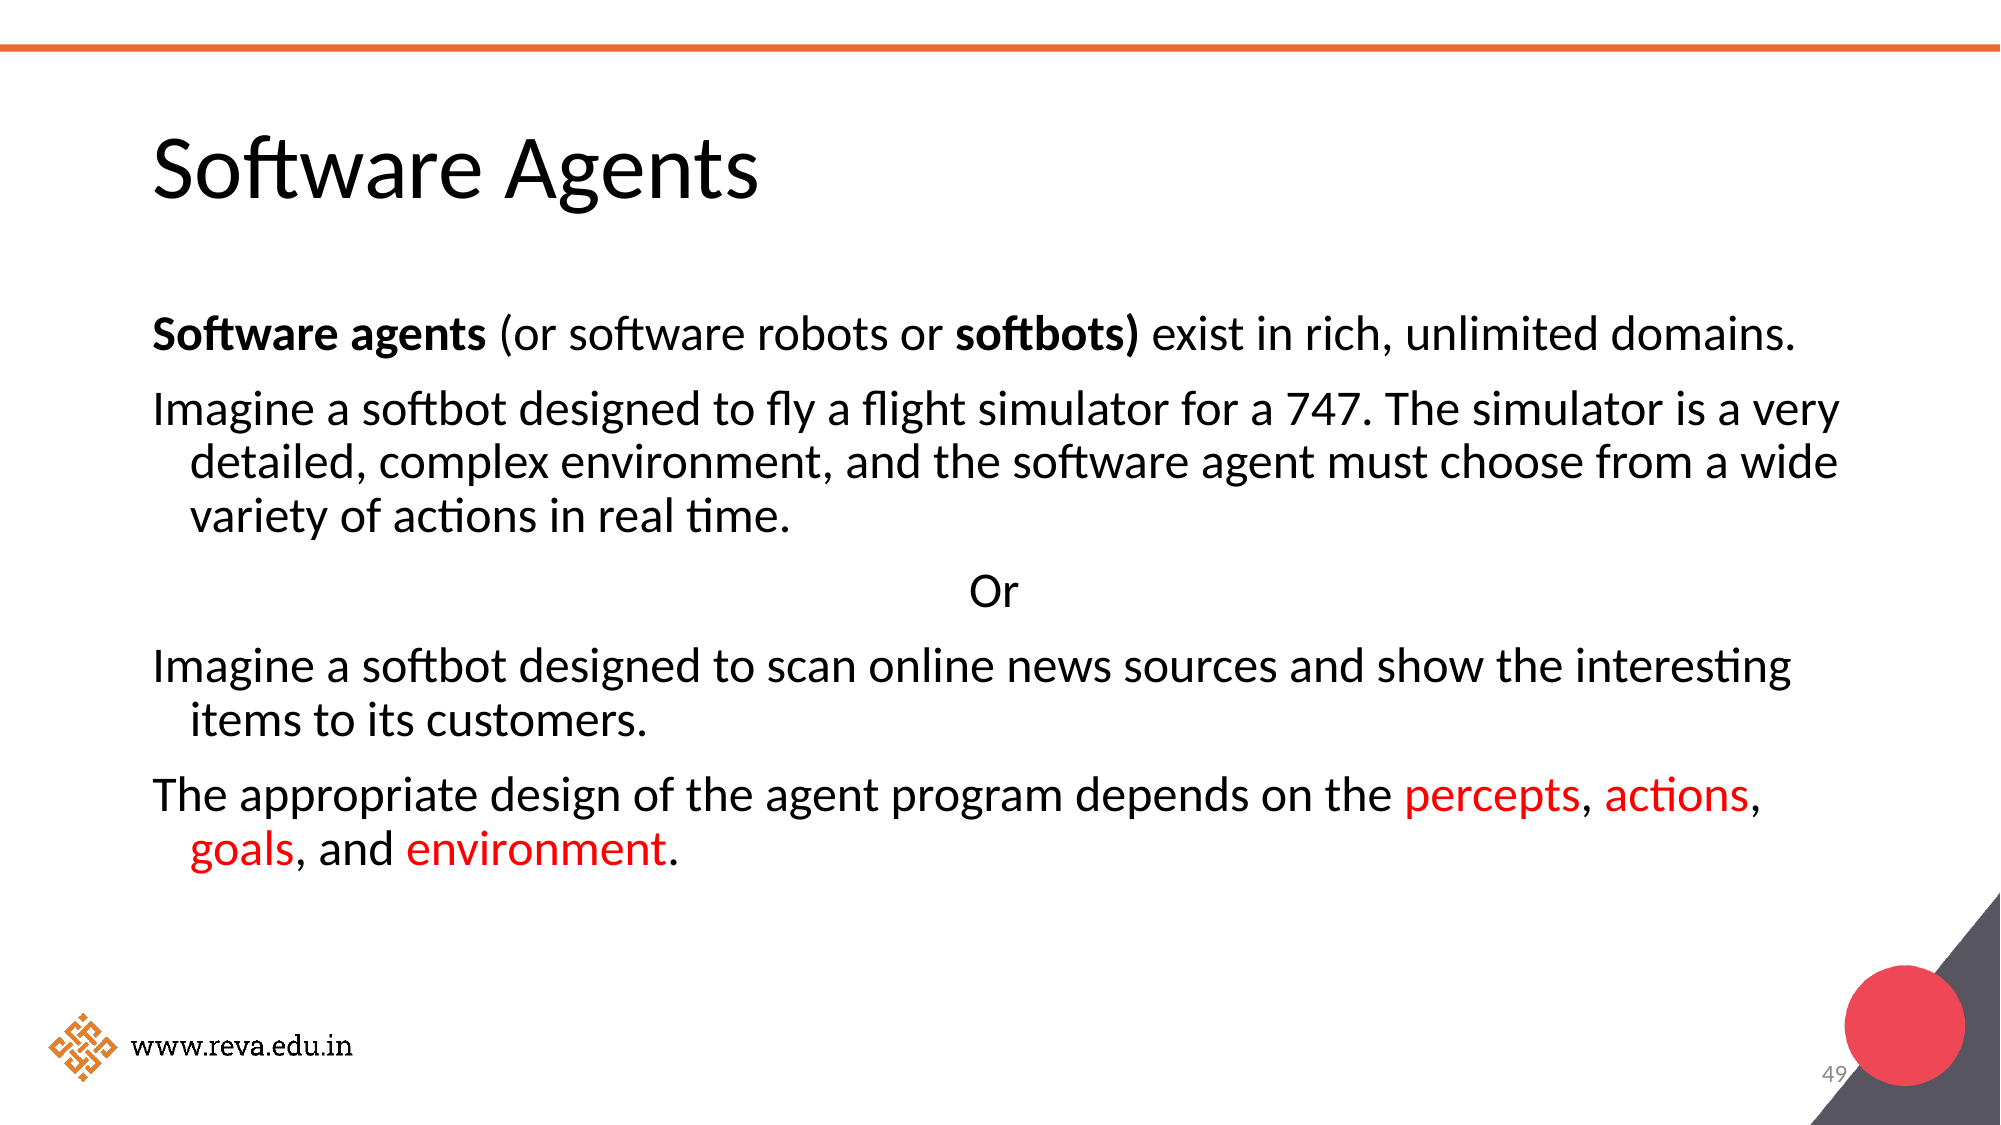

# Software Agents
Software agents (or software robots or softbots) exist in rich, unlimited domains.
Imagine a softbot designed to fly a flight simulator for a 747. The simulator is a very detailed, complex environment, and the software agent must choose from a wide variety of actions in real time.
Or
Imagine a softbot designed to scan online news sources and show the interesting items to its customers.
The appropriate design of the agent program depends on the percepts, actions, goals, and environment.

49